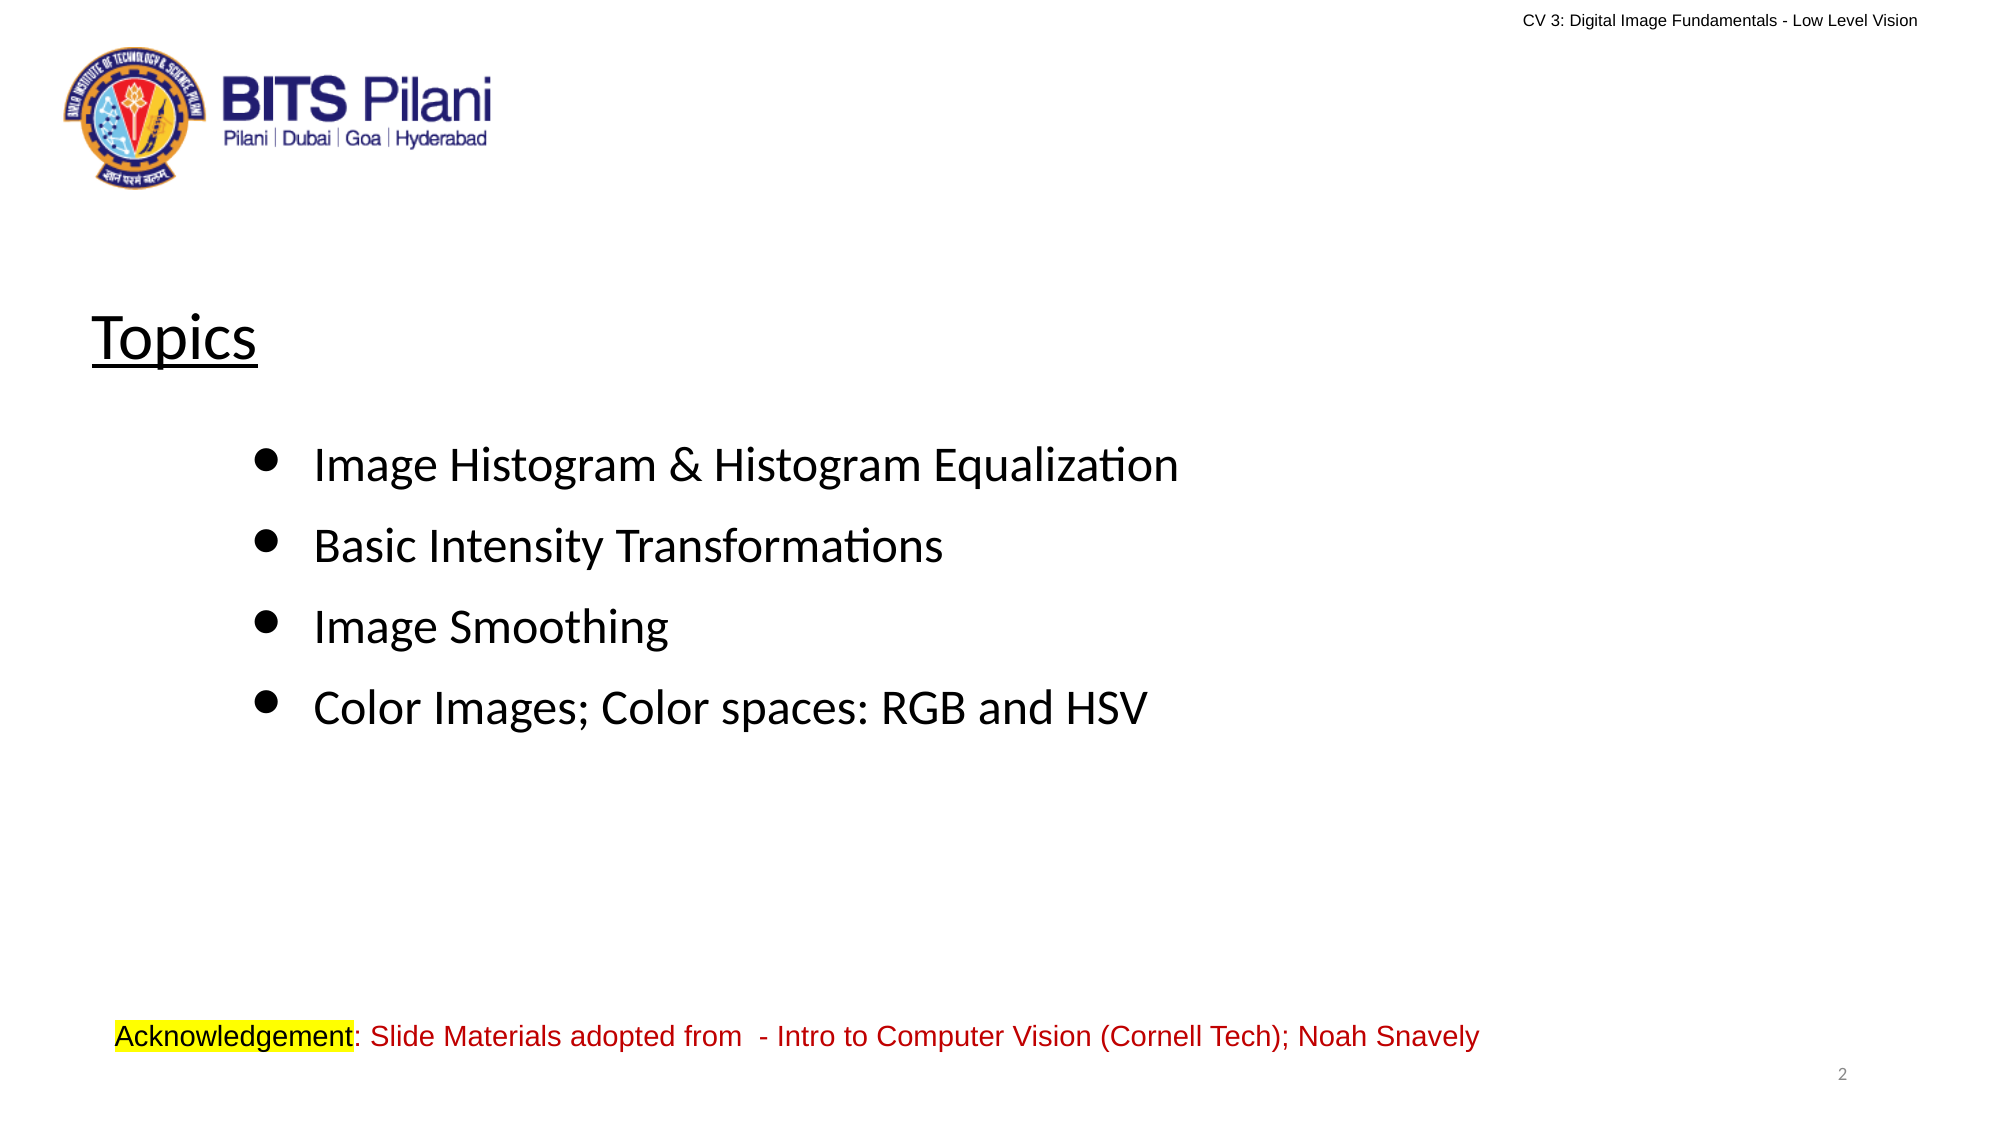

# Topics
Image Histogram & Histogram Equalization
Basic Intensity Transformations
Image Smoothing
Color Images; Color spaces: RGB and HSV

Acknowledgement: Slide Materials adopted from  - Intro to Computer Vision (Cornell Tech); Noah Snavely
2